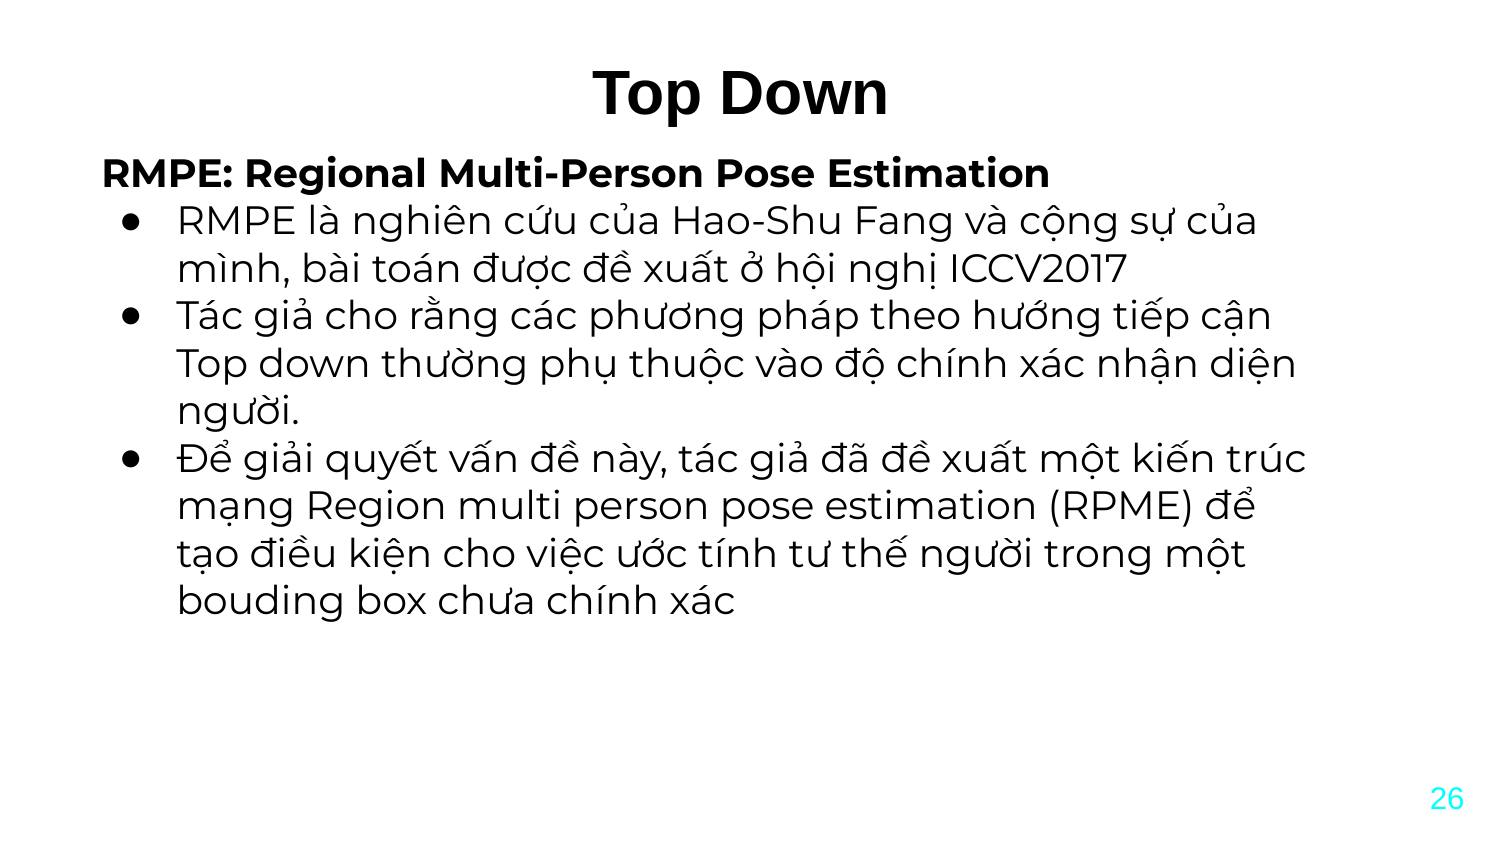

Top Down
RMPE: Regional Multi-Person Pose Estimation
RMPE là nghiên cứu của Hao-Shu Fang và cộng sự của mình, bài toán được đề xuất ở hội nghị ICCV2017
Tác giả cho rằng các phương pháp theo hướng tiếp cận Top down thường phụ thuộc vào độ chính xác nhận diện người.
Để giải quyết vấn đề này, tác giả đã đề xuất một kiến trúc mạng Region multi person pose estimation (RPME) để tạo điều kiện cho việc ước tính tư thế người trong một bouding box chưa chính xác

26